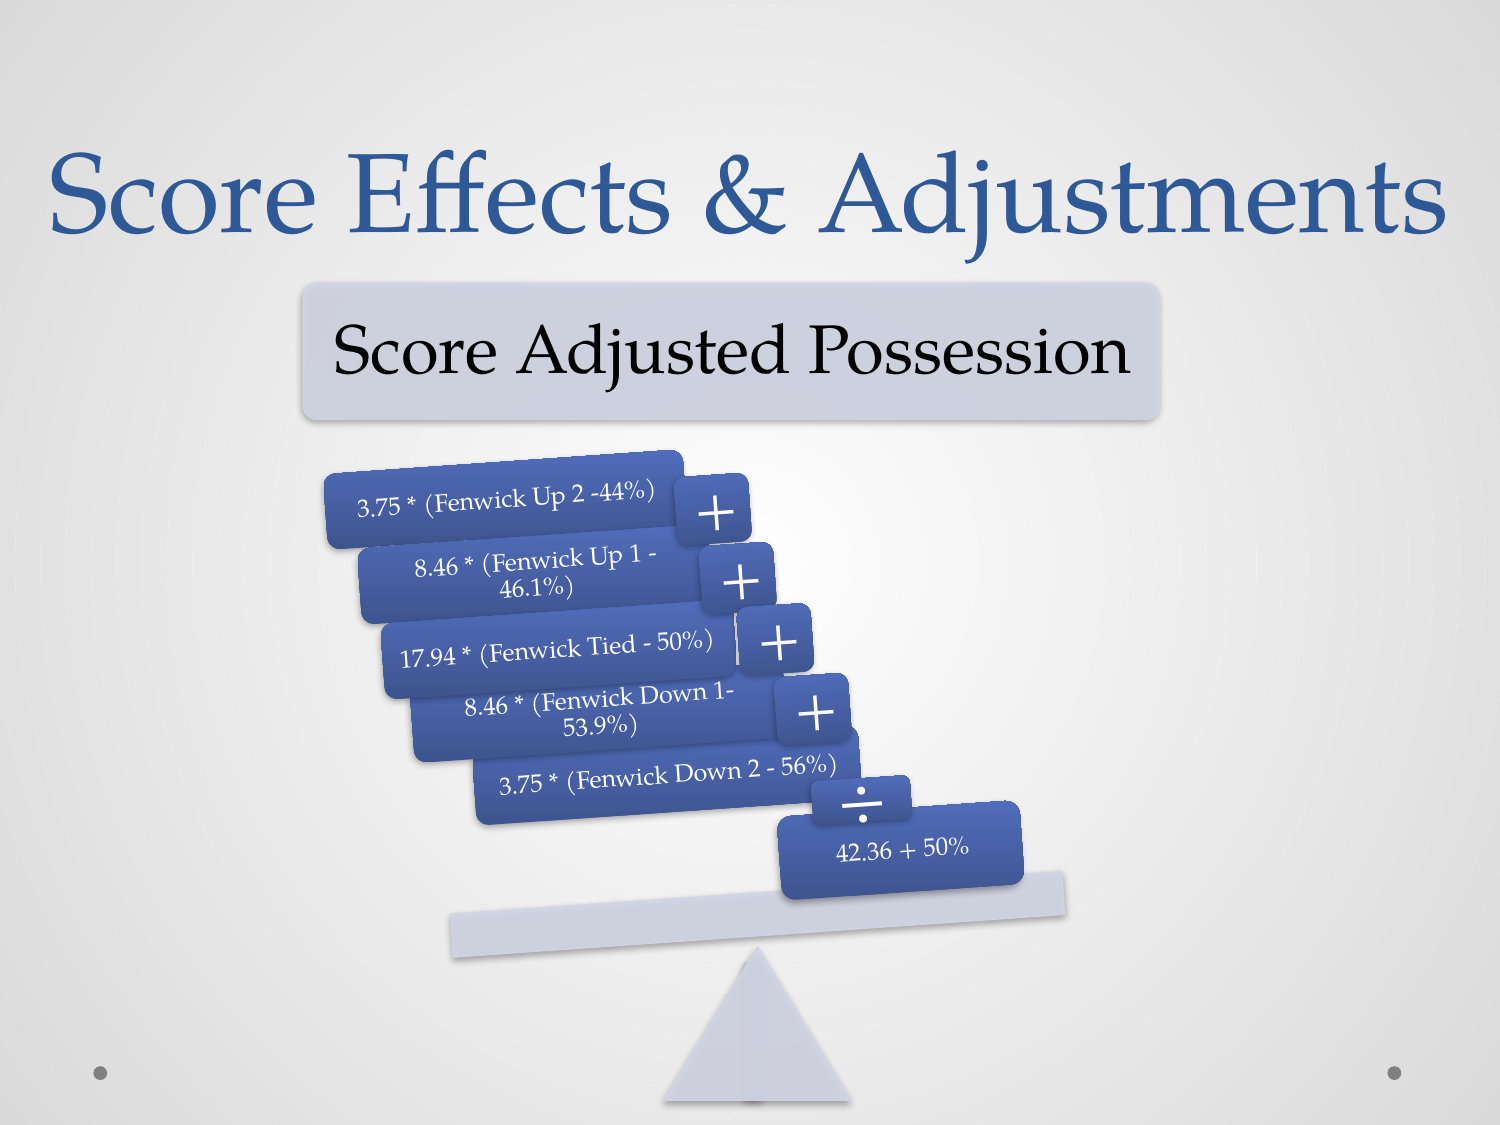

# Score Effects & Adjustments

Score Adjusted Possession

3.75 * (Fenwick Up 2 -44%)
3.75 * (Fenwick Down 2 - 56%)
8.46 * (Fenwick Up 1 - 46.1%)
8.46 * (Fenwick Down 1- 53.9%)
42.36 + 50%
÷
17.94 * (Fenwick Tied - 50%)

+

+

+

+